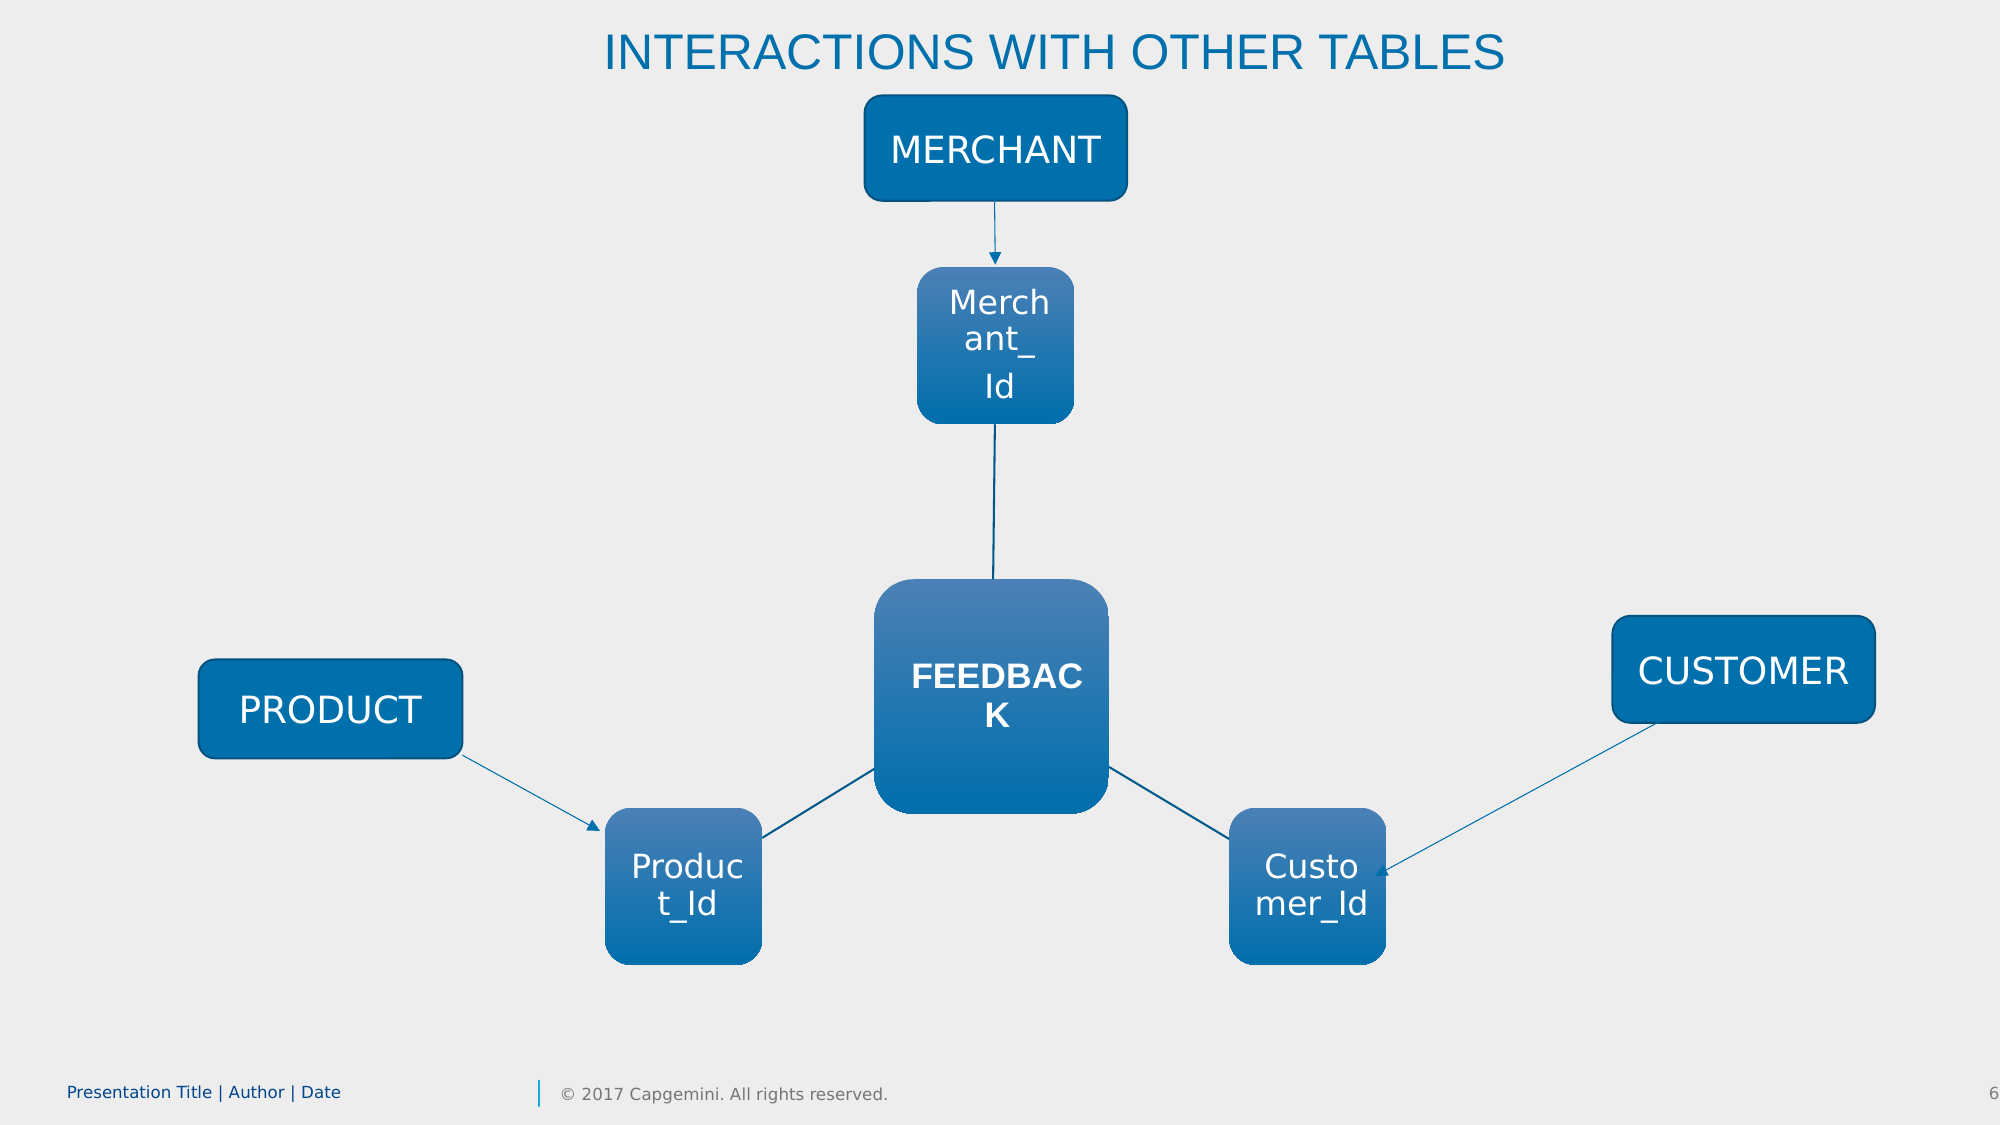

INTERACTIONS WITH OTHER TABLES
MERCHANT
FEEDBACK
Merchant_
Id
Customer_Id
Product_Id
CUSTOMER
PRODUCT